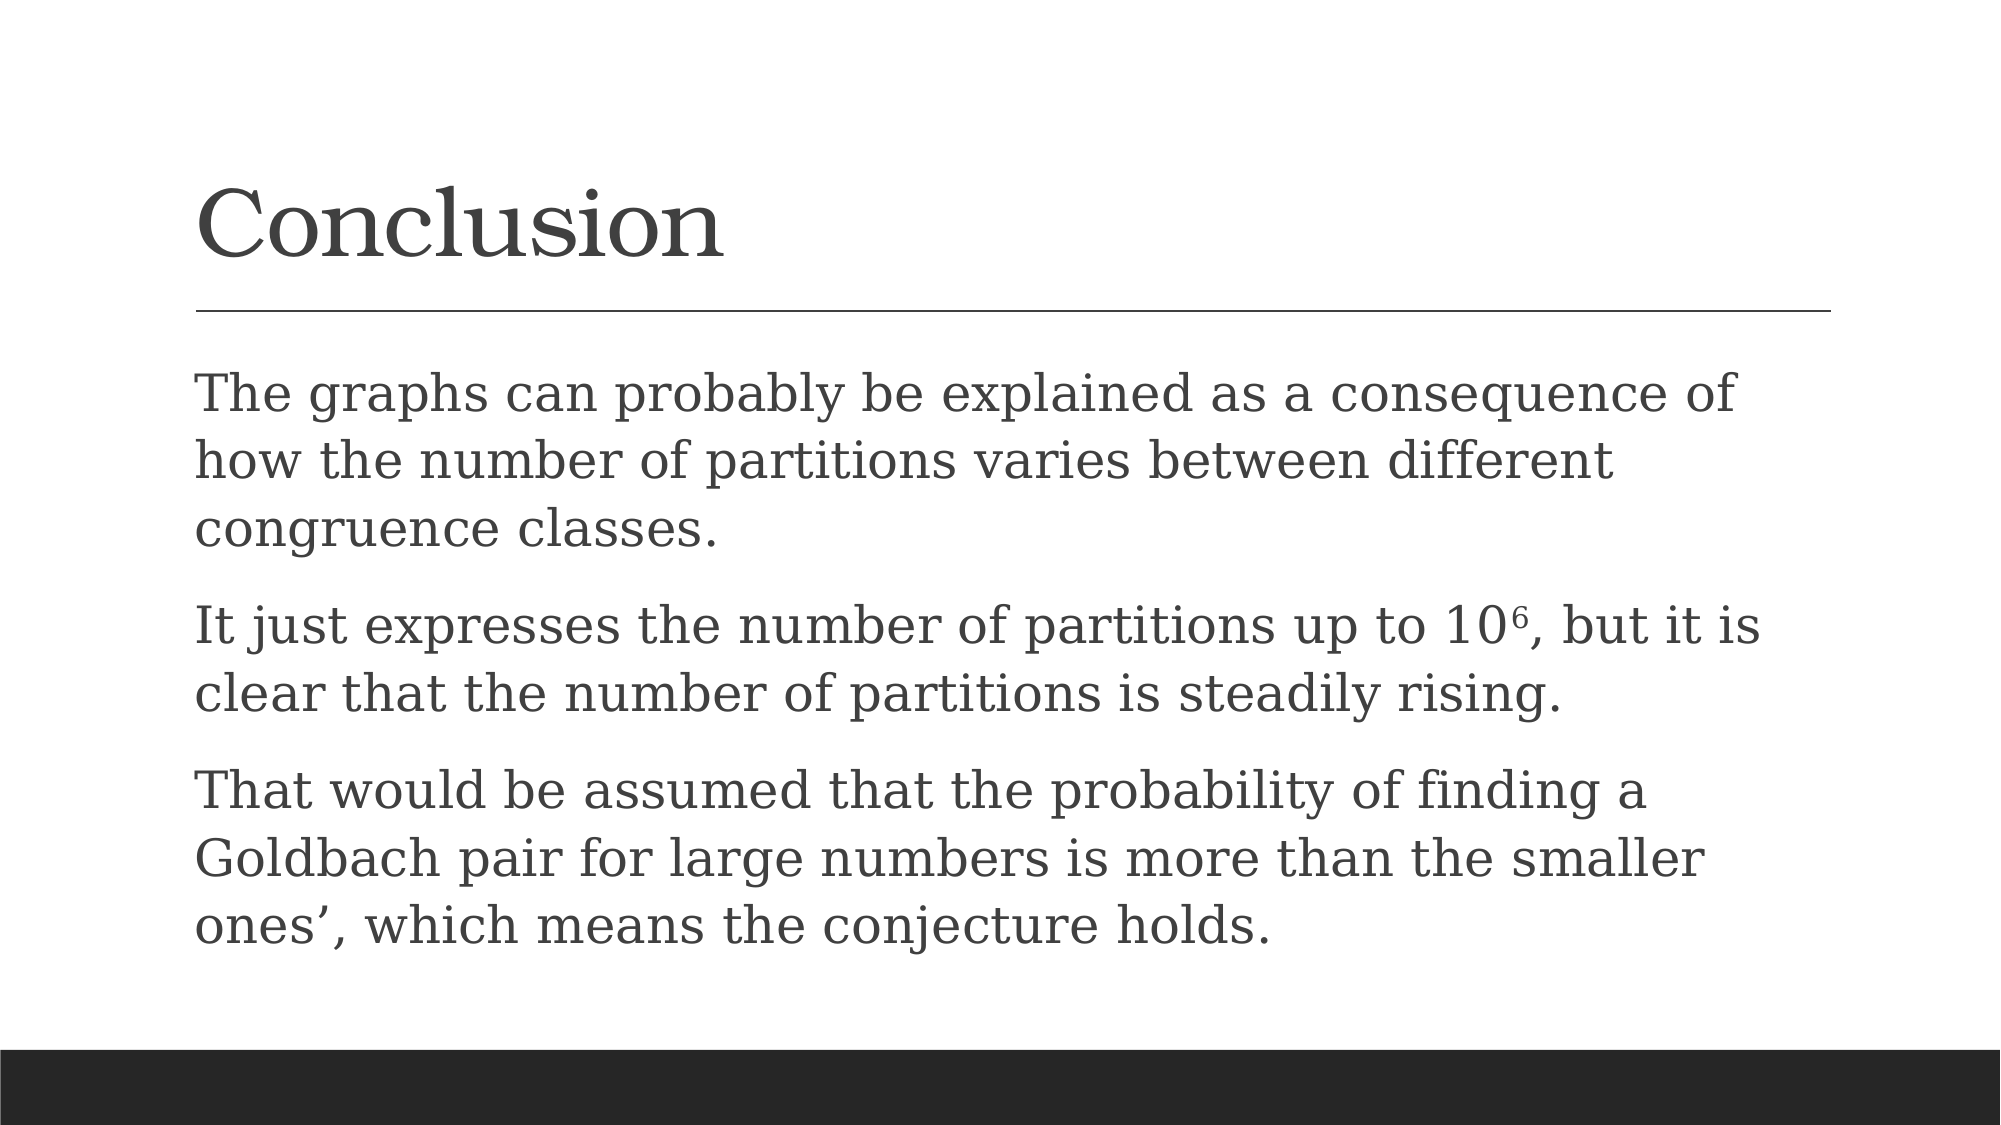

# Conclusion
The graphs can probably be explained as a consequence of how the number of partitions varies between different congruence classes.
It just expresses the number of partitions up to 106, but it is clear that the number of partitions is steadily rising.
That would be assumed that the probability of finding a Goldbach pair for large numbers is more than the smaller ones’, which means the conjecture holds.